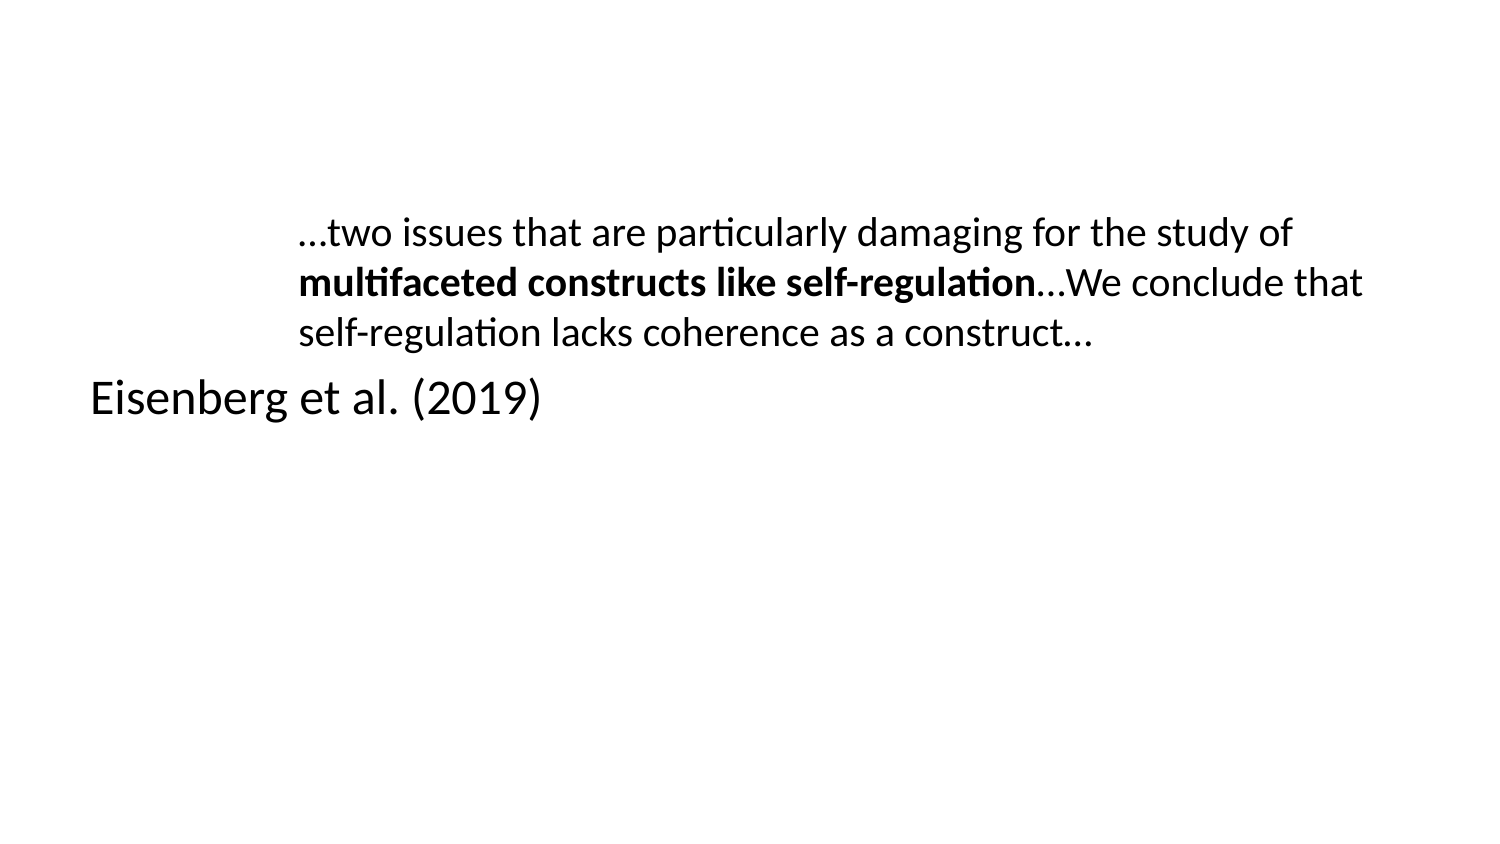

…two issues that are particularly damaging for the study of multifaceted constructs like self-regulation…We conclude that self-regulation lacks coherence as a construct…
Eisenberg et al. (2019)